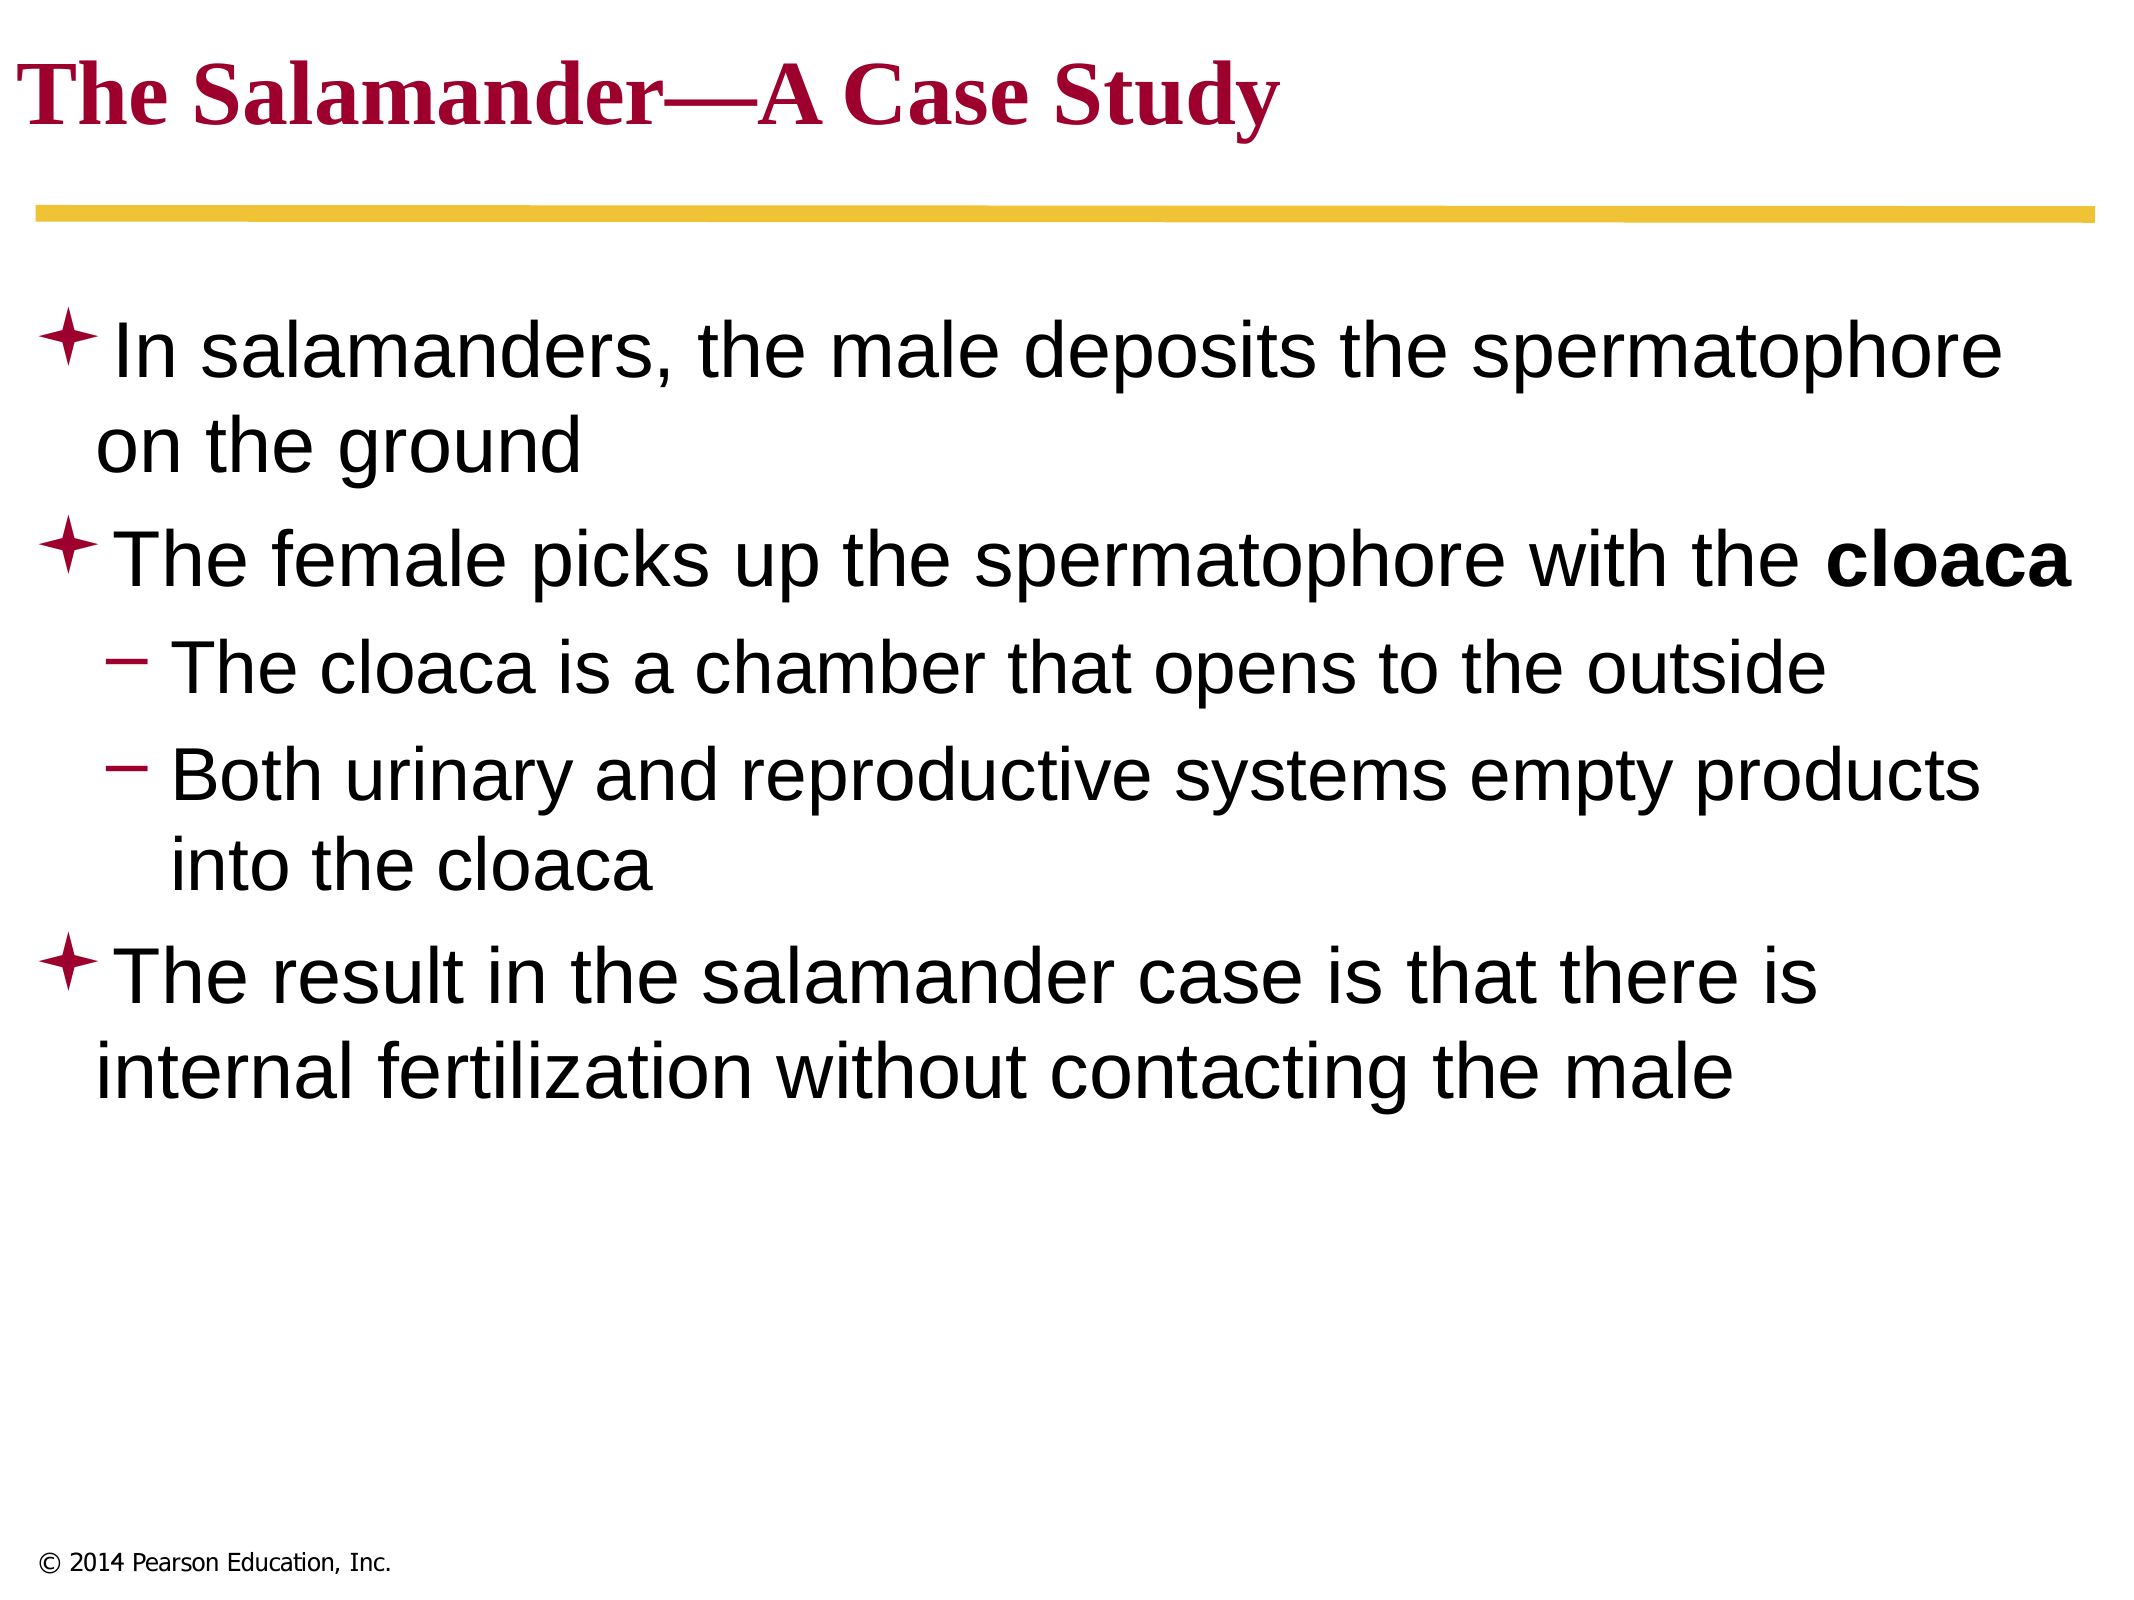

The Salamander—A Case Study

In salamanders, the male deposits the spermatophore on the ground
The female picks up the spermatophore with the cloaca
The cloaca is a chamber that opens to the outside
Both urinary and reproductive systems empty products into the cloaca
The result in the salamander case is that there is internal fertilization without contacting the male